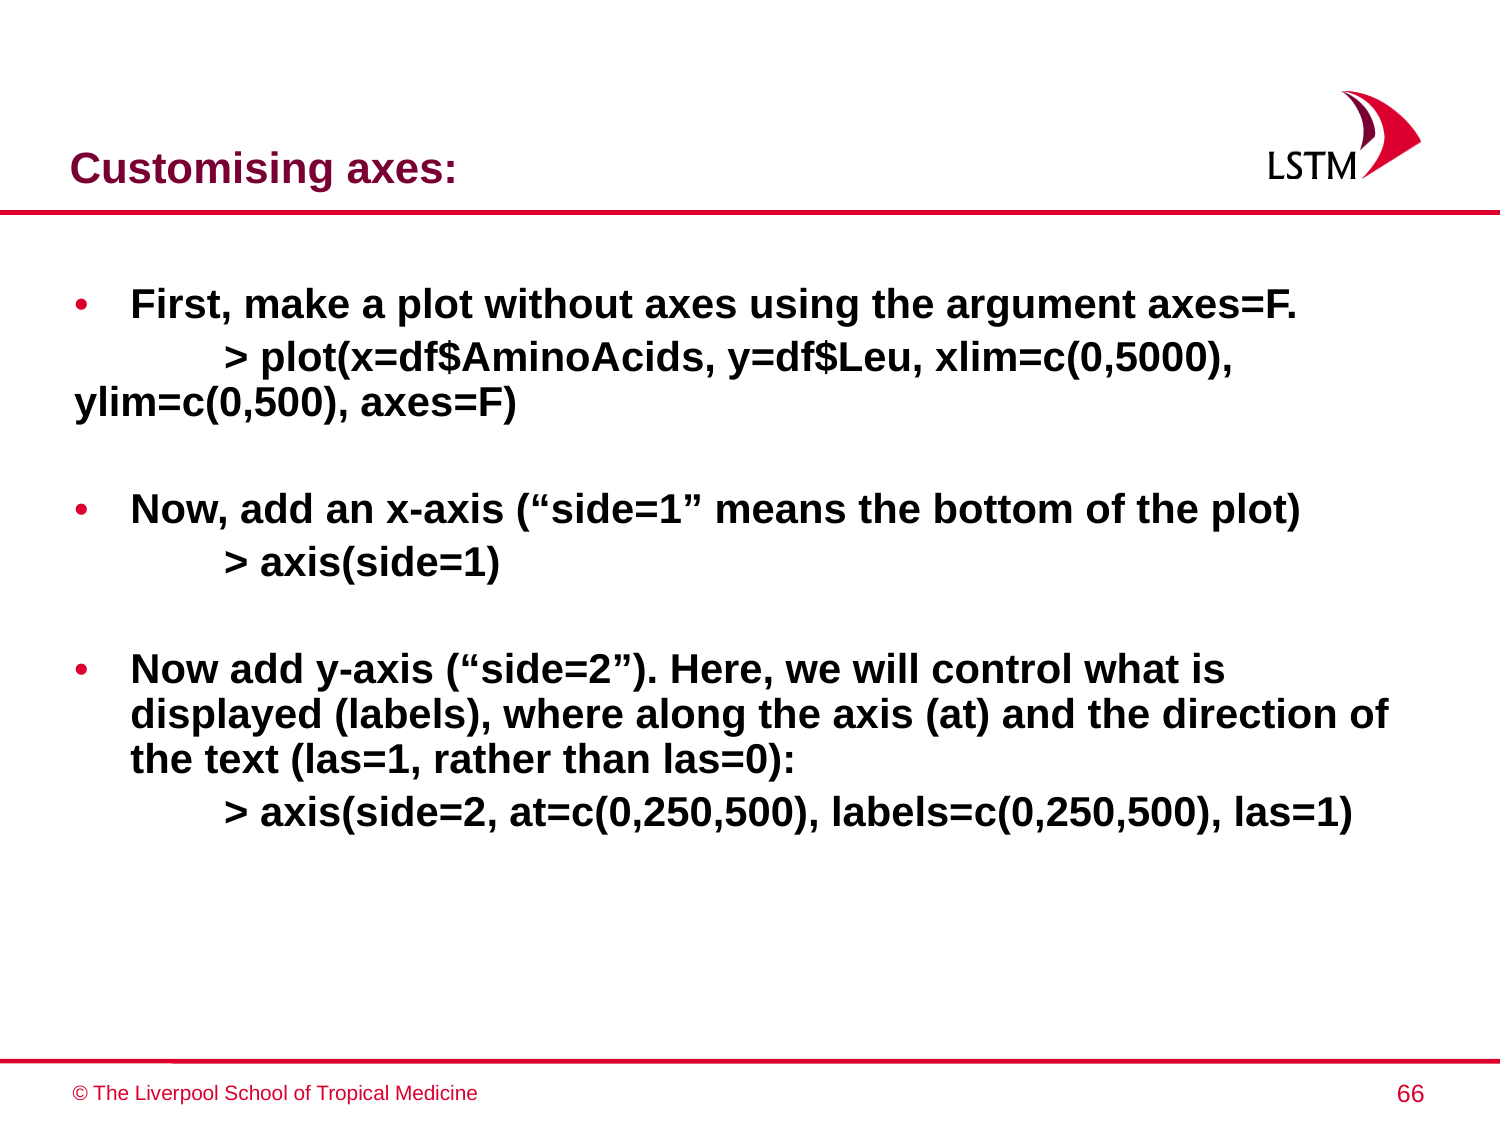

# Customising axes:
First, make a plot without axes using the argument axes=F.
	> plot(x=df$AminoAcids, y=df$Leu, xlim=c(0,5000), 	ylim=c(0,500), axes=F)

Now, add an x-axis (“side=1” means the bottom of the plot)
	> axis(side=1)

Now add y-axis (“side=2”). Here, we will control what is displayed (labels), where along the axis (at) and the direction of the text (las=1, rather than las=0):
	> axis(side=2, at=c(0,250,500), labels=c(0,250,500), las=1)